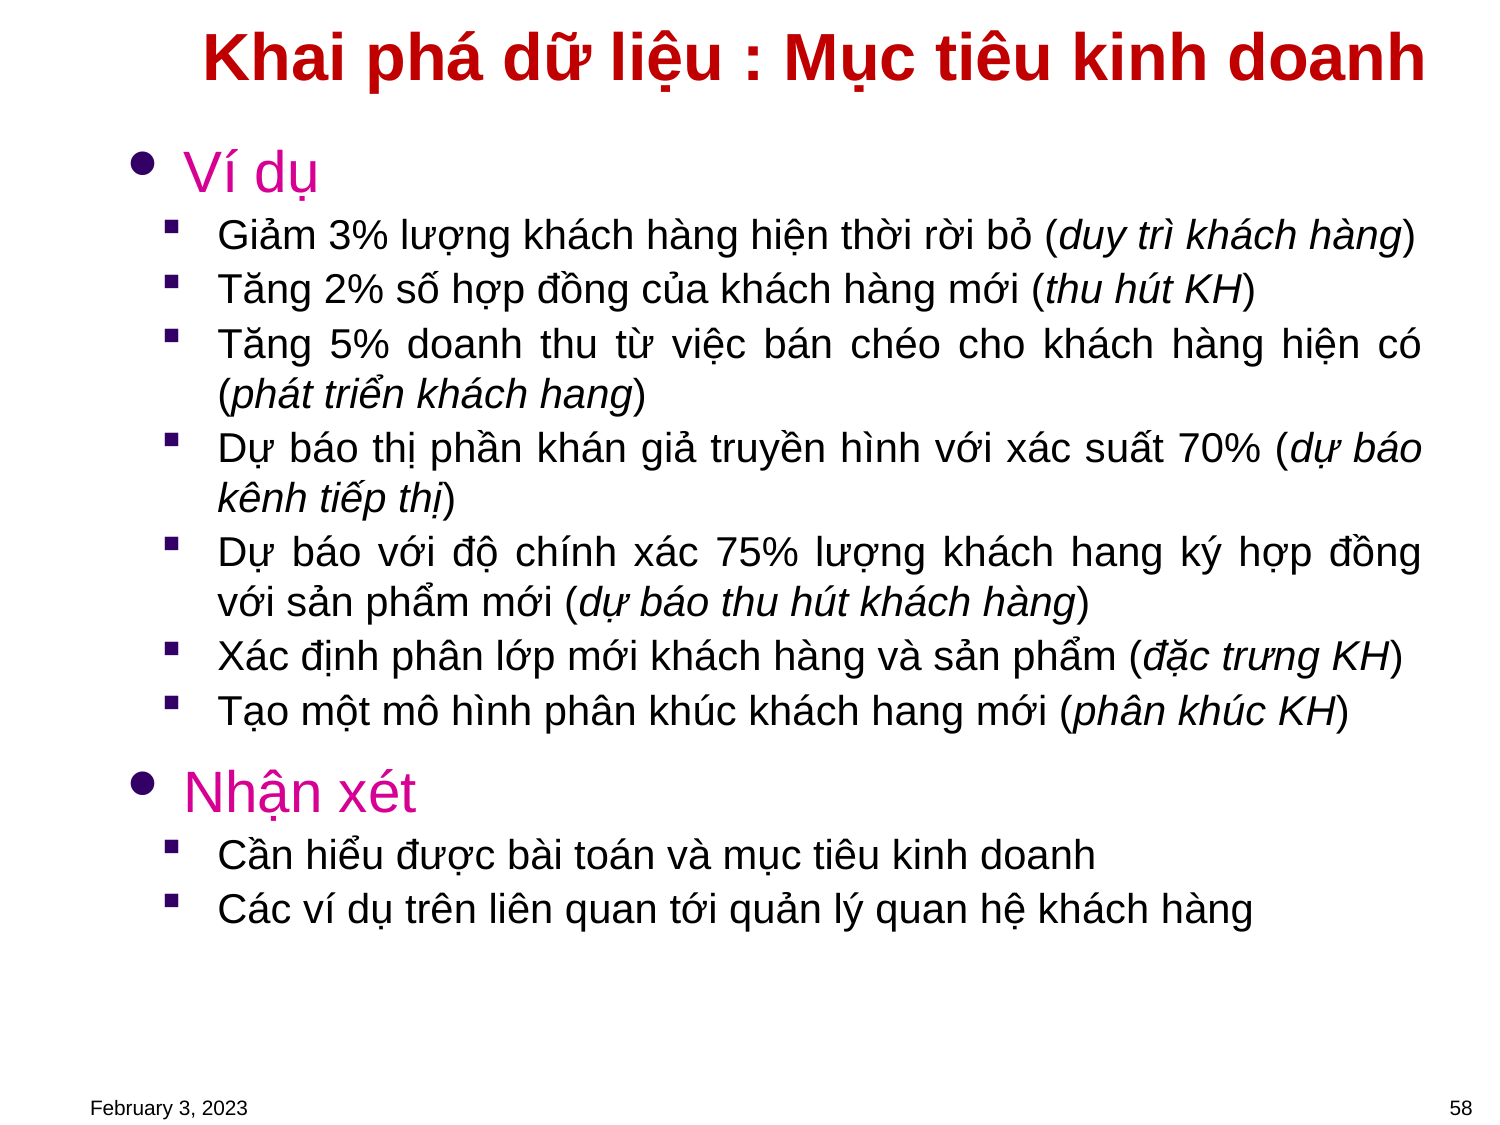

# Khai phá dữ liệu : Mục tiêu kinh doanh
Ví dụ
Giảm 3% lượng khách hàng hiện thời rời bỏ (duy trì khách hàng)
Tăng 2% số hợp đồng của khách hàng mới (thu hút KH)
Tăng 5% doanh thu từ việc bán chéo cho khách hàng hiện có (phát triển khách hang)
Dự báo thị phần khán giả truyền hình với xác suất 70% (dự báo kênh tiếp thị)
Dự báo với độ chính xác 75% lượng khách hang ký hợp đồng với sản phẩm mới (dự báo thu hút khách hàng)
Xác định phân lớp mới khách hàng và sản phẩm (đặc trưng KH)
Tạo một mô hình phân khúc khách hang mới (phân khúc KH)
Nhận xét
Cần hiểu được bài toán và mục tiêu kinh doanh
Các ví dụ trên liên quan tới quản lý quan hệ khách hàng

February 3, 2023
58